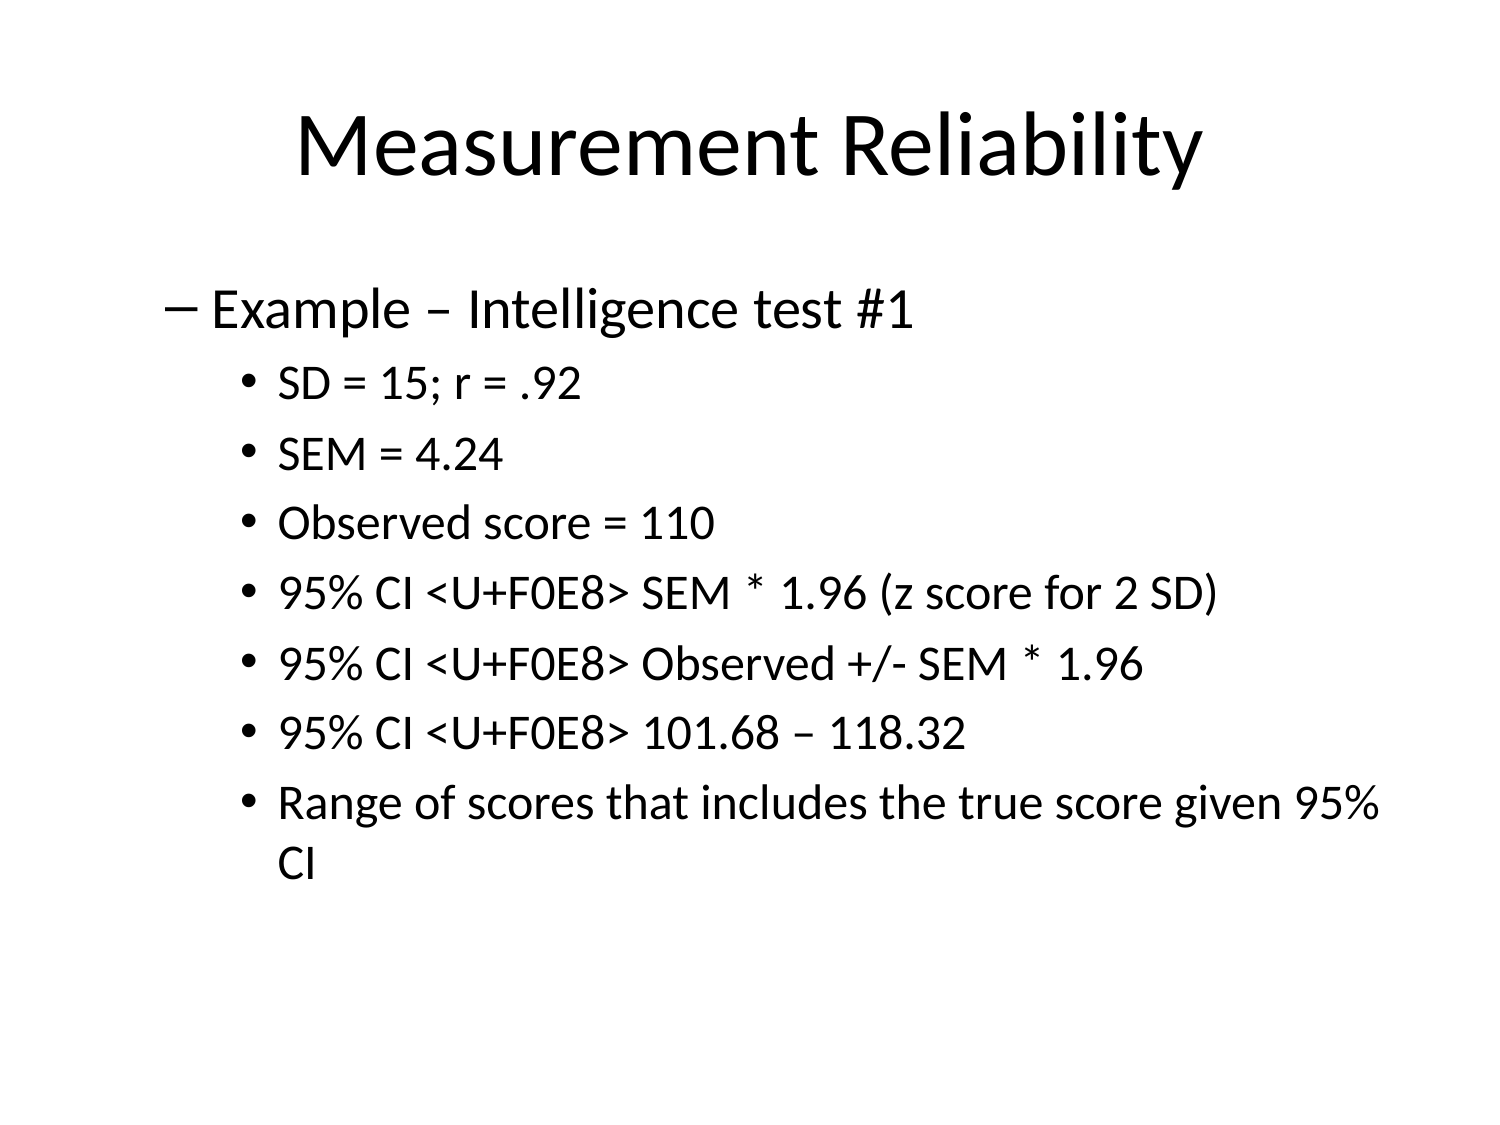

# Measurement Reliability
Example – Intelligence test #1
SD = 15; r = .92
SEM = 4.24
Observed score = 110
95% CI <U+F0E8> SEM * 1.96 (z score for 2 SD)
95% CI <U+F0E8> Observed +/- SEM * 1.96
95% CI <U+F0E8> 101.68 – 118.32
Range of scores that includes the true score given 95% CI